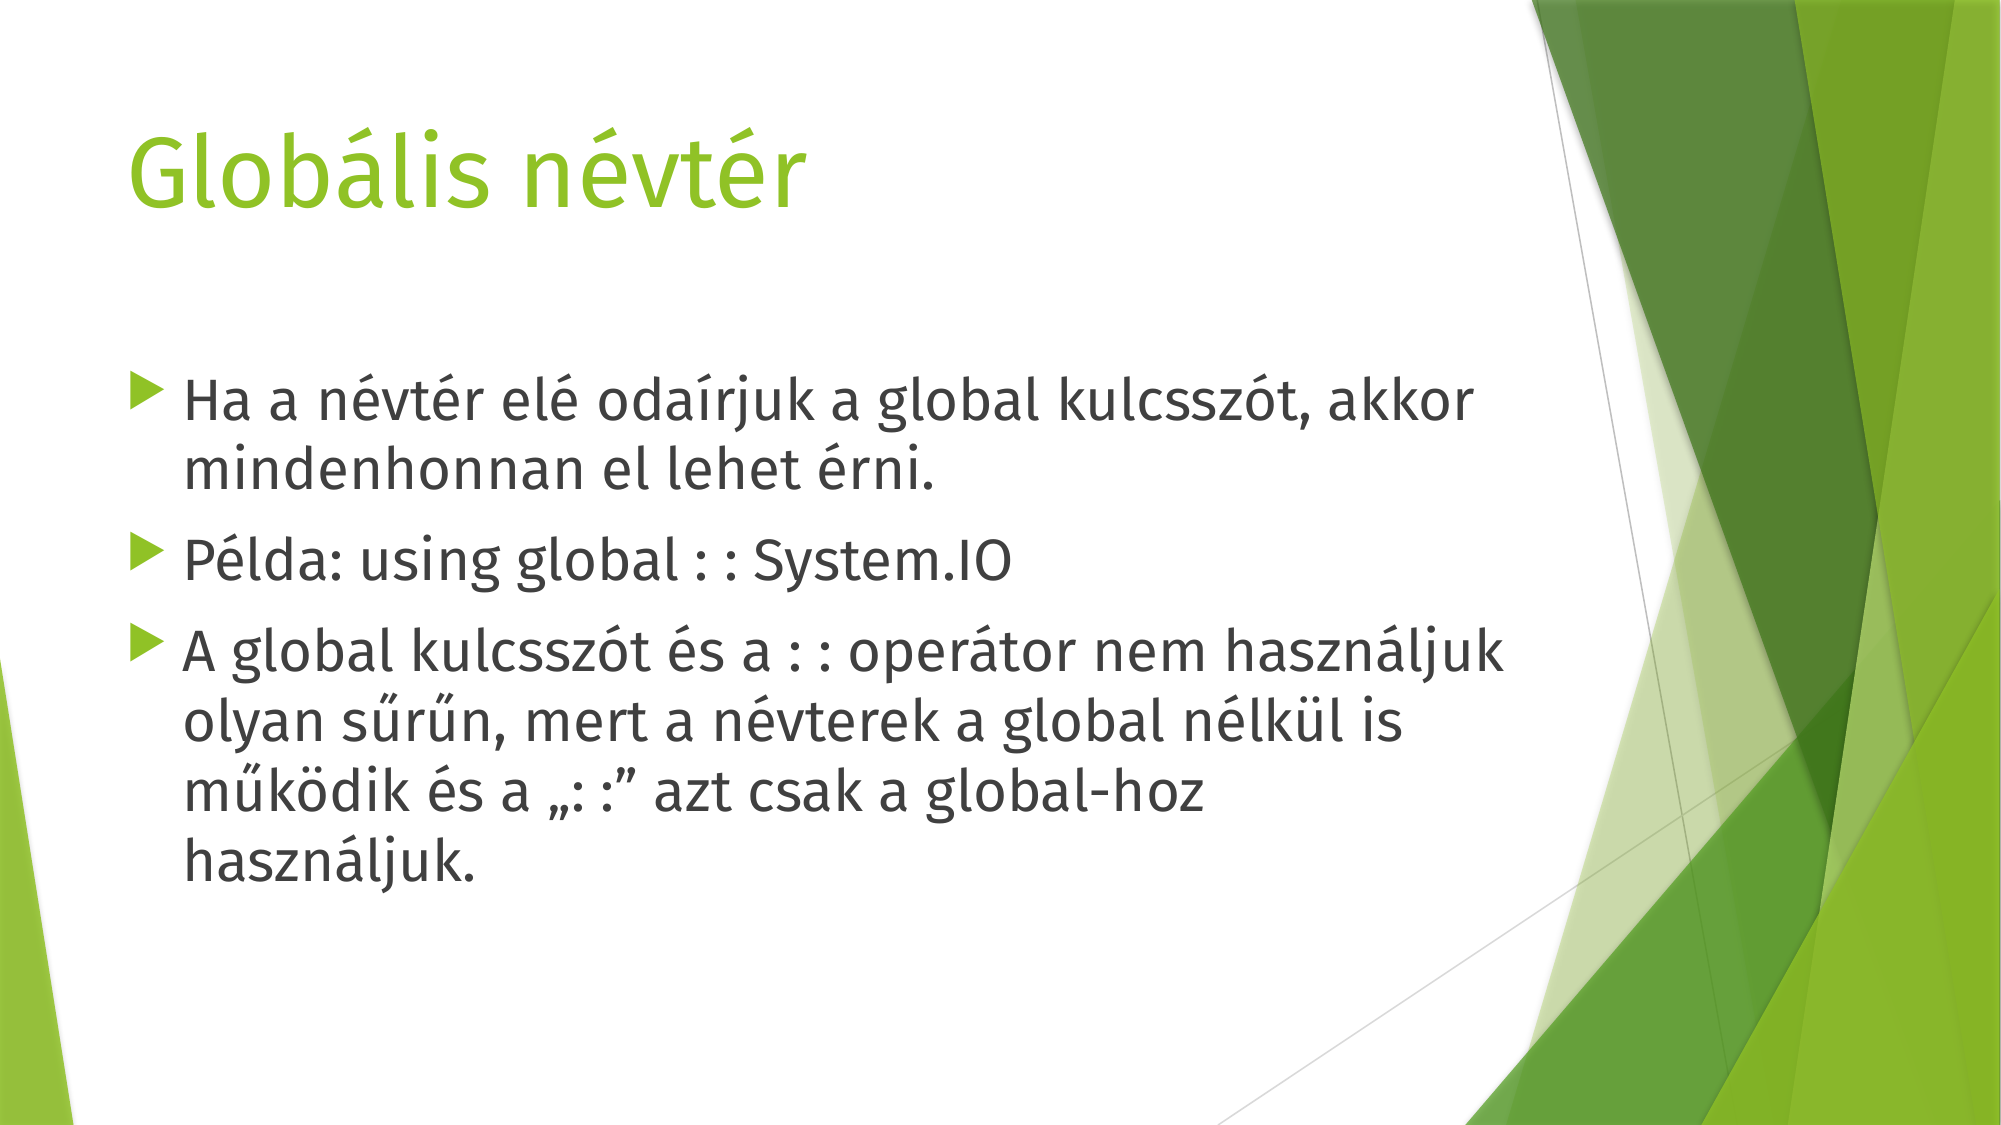

# Globális névtér
Ha a névtér elé odaírjuk a global kulcsszót, akkor mindenhonnan el lehet érni.
Példa: using global : : System.IO
A global kulcsszót és a : : operátor nem használjuk olyan sűrűn, mert a névterek a global nélkül is működik és a „: :” azt csak a global-hoz használjuk.